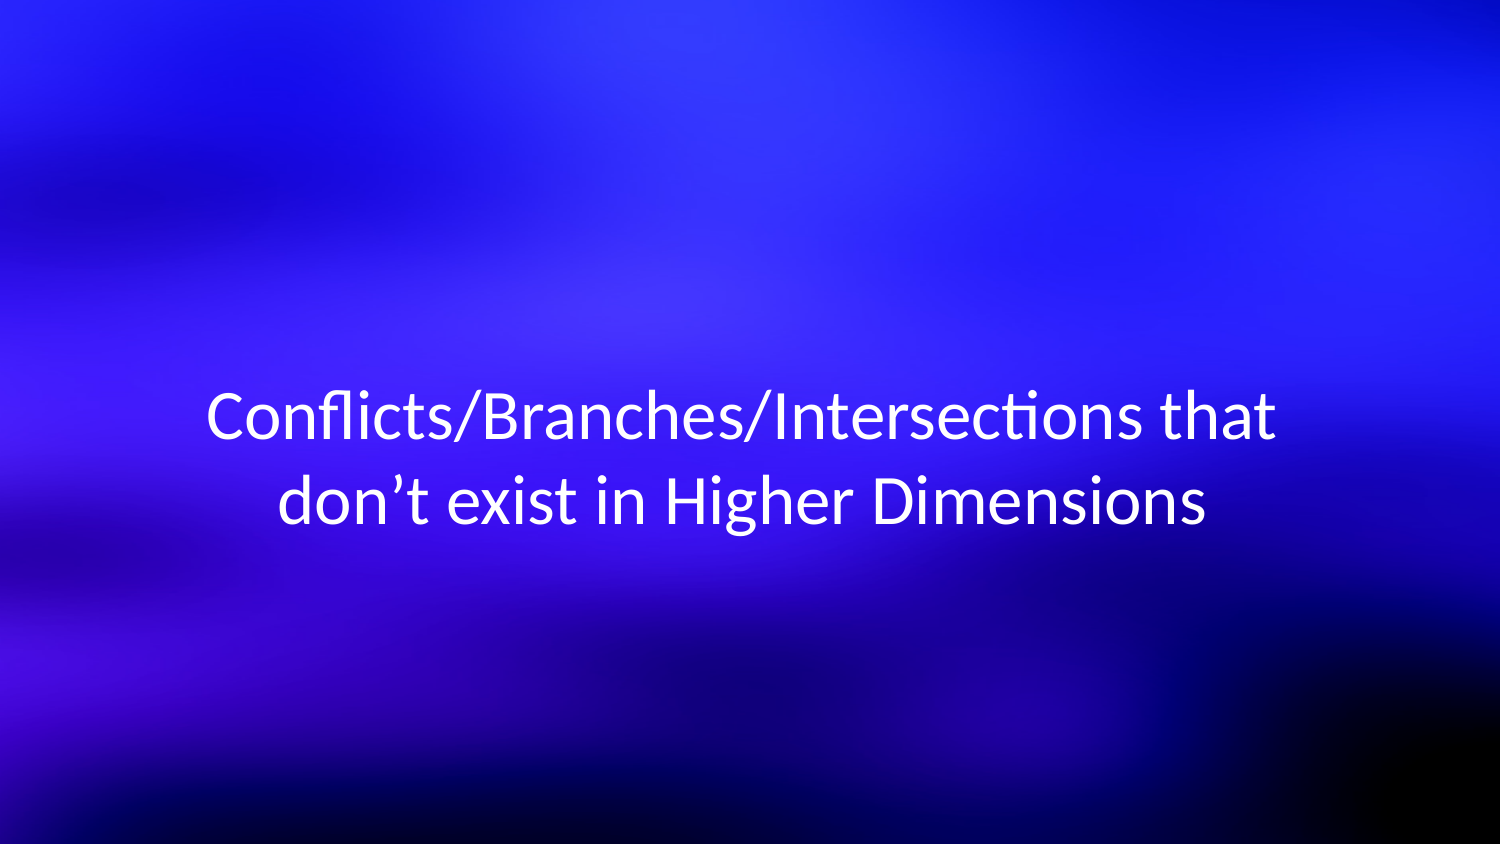

Conflicts/Branches/Intersections that don’t exist in Higher Dimensions